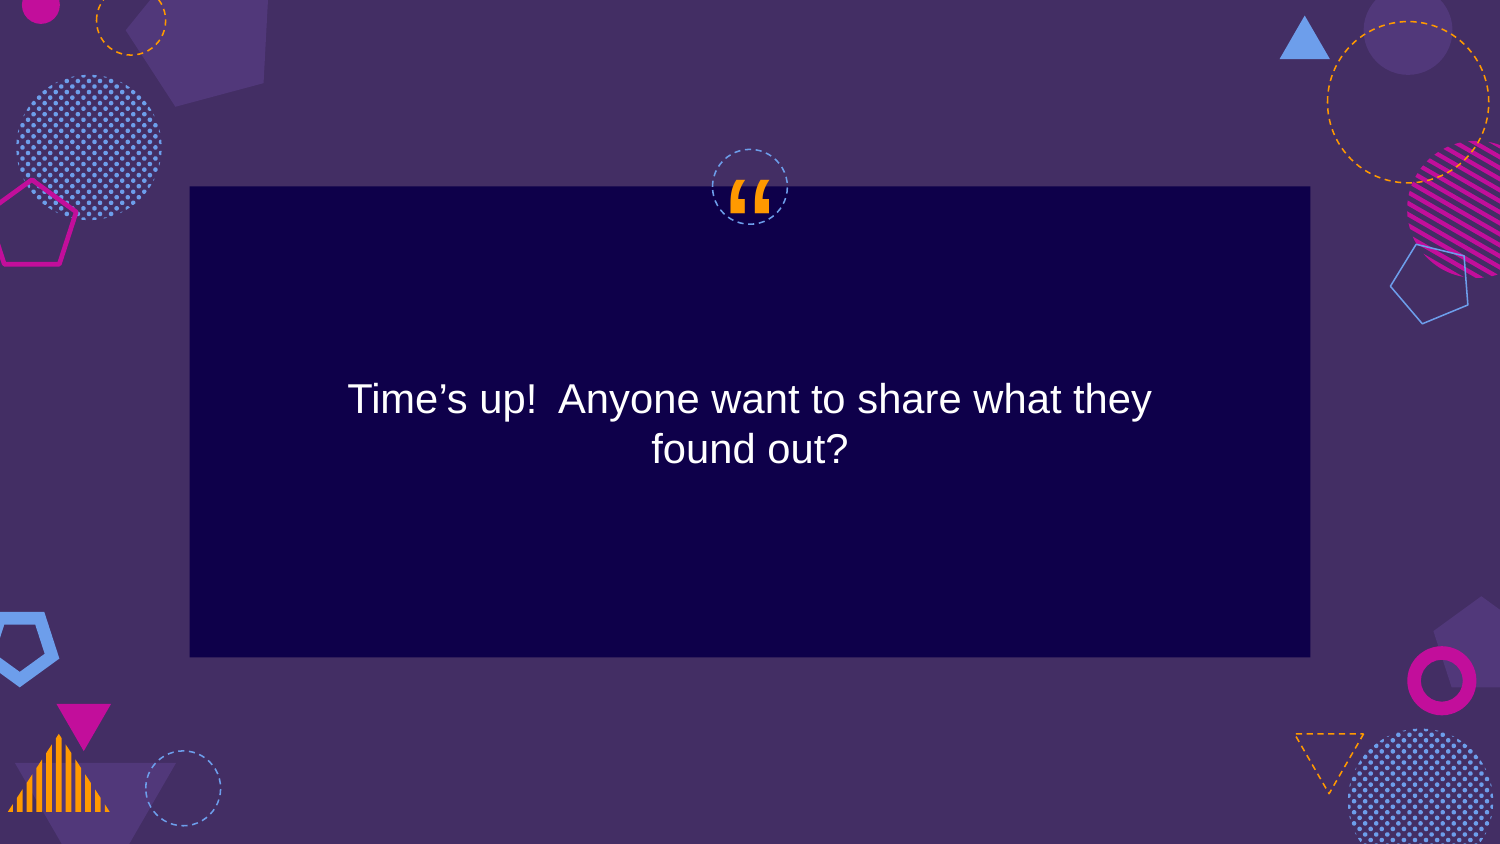

Time’s up!  Anyone want to share what they found out?